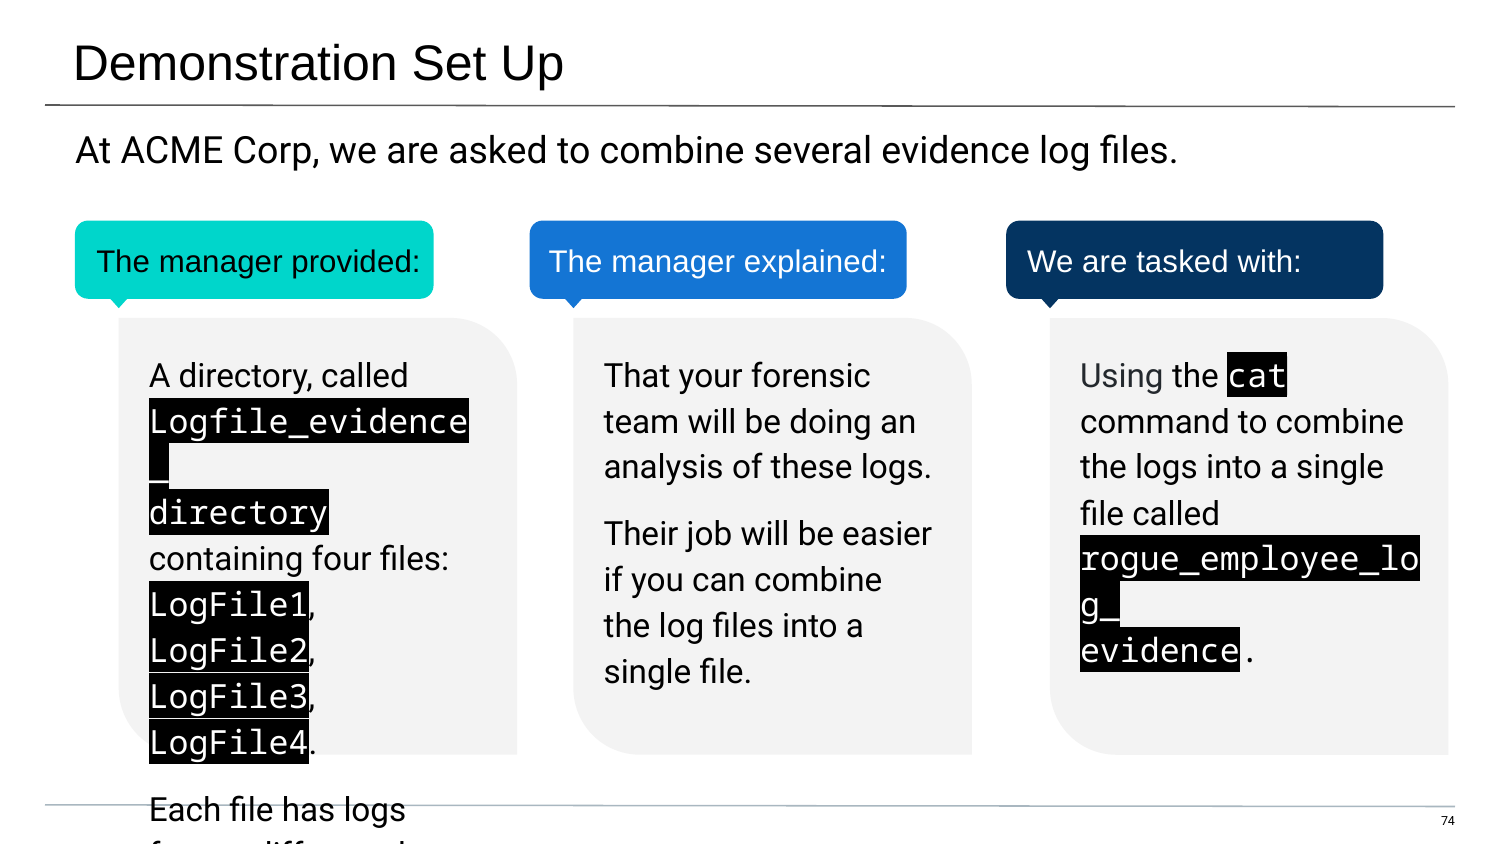

# Demonstration Set Up

At ACME Corp, we are asked to combine several evidence log files.

The manager provided:
The manager explained:
We are tasked with:
A directory, called Logfile_evidence_
directory containing four files: LogFile1, LogFile2, LogFile3, LogFile4.
Each file has logs from a different day.
That your forensic team will be doing an analysis of these logs.
Their job will be easier if you can combine
the log files into a single file.
Using the cat command to combine the logs into a single file called
rogue_employee_log_
evidence.

74